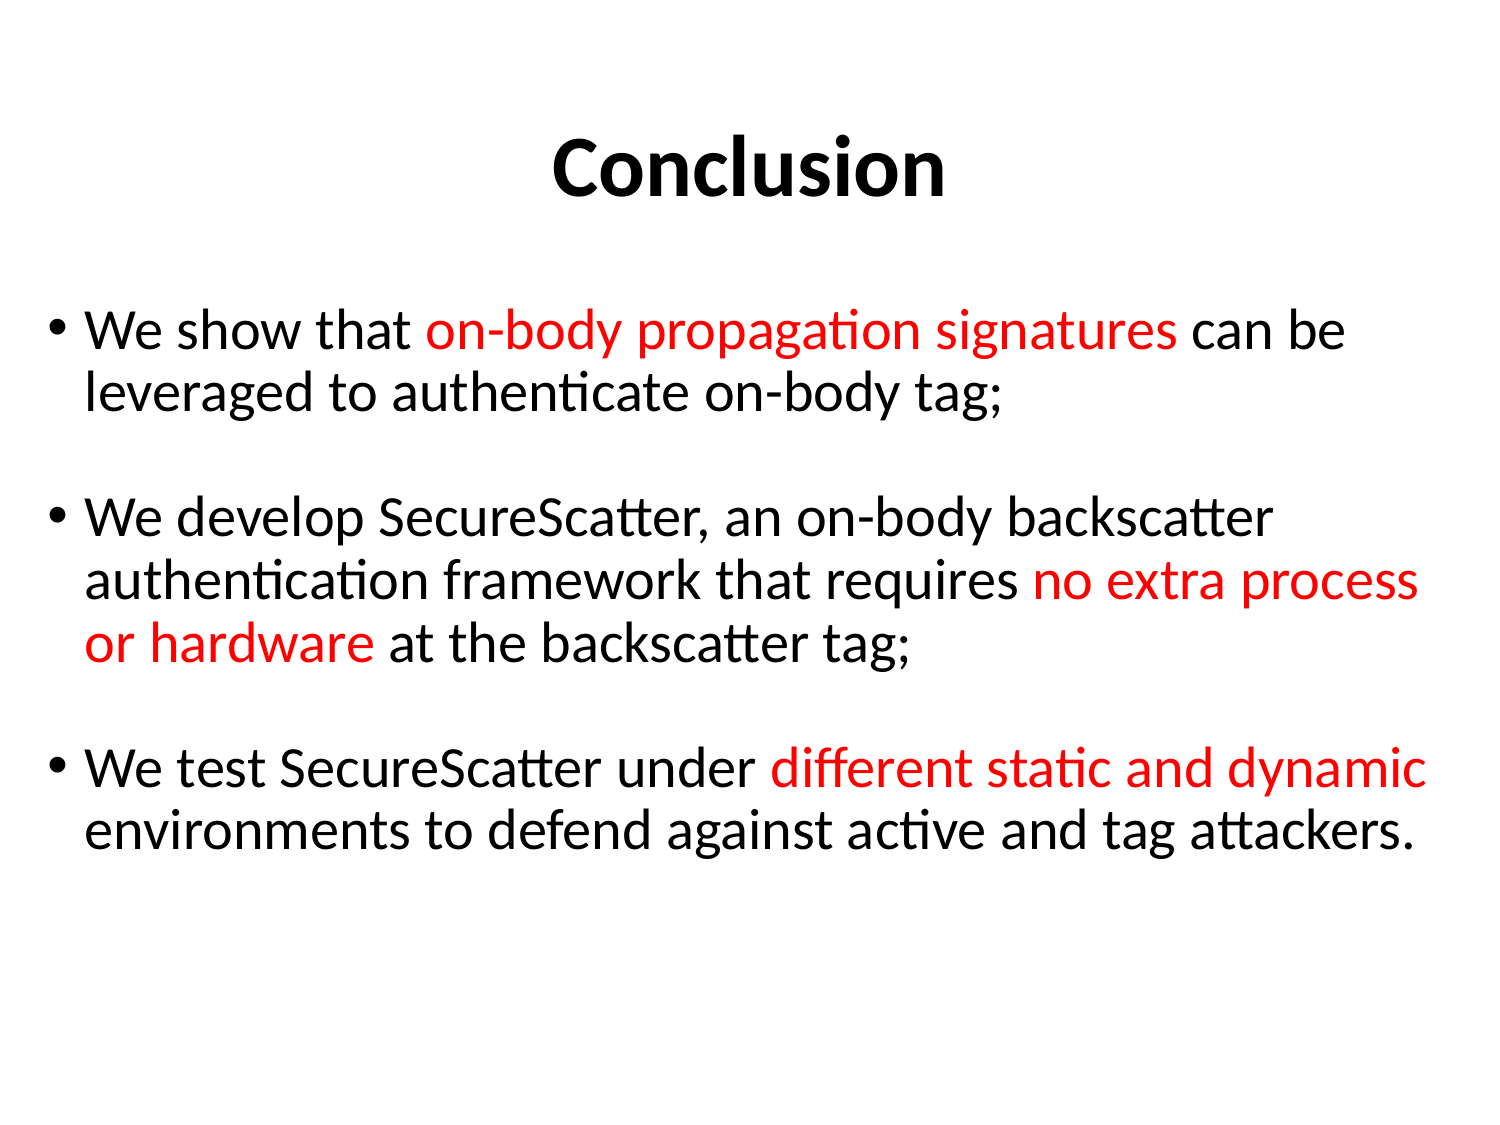

# Conclusion
We show that on-body propagation signatures can be leveraged to authenticate on-body tag;

We develop SecureScatter, an on-body backscatter authentication framework that requires no extra process or hardware at the backscatter tag;

We test SecureScatter under different static and dynamic environments to defend against active and tag attackers.